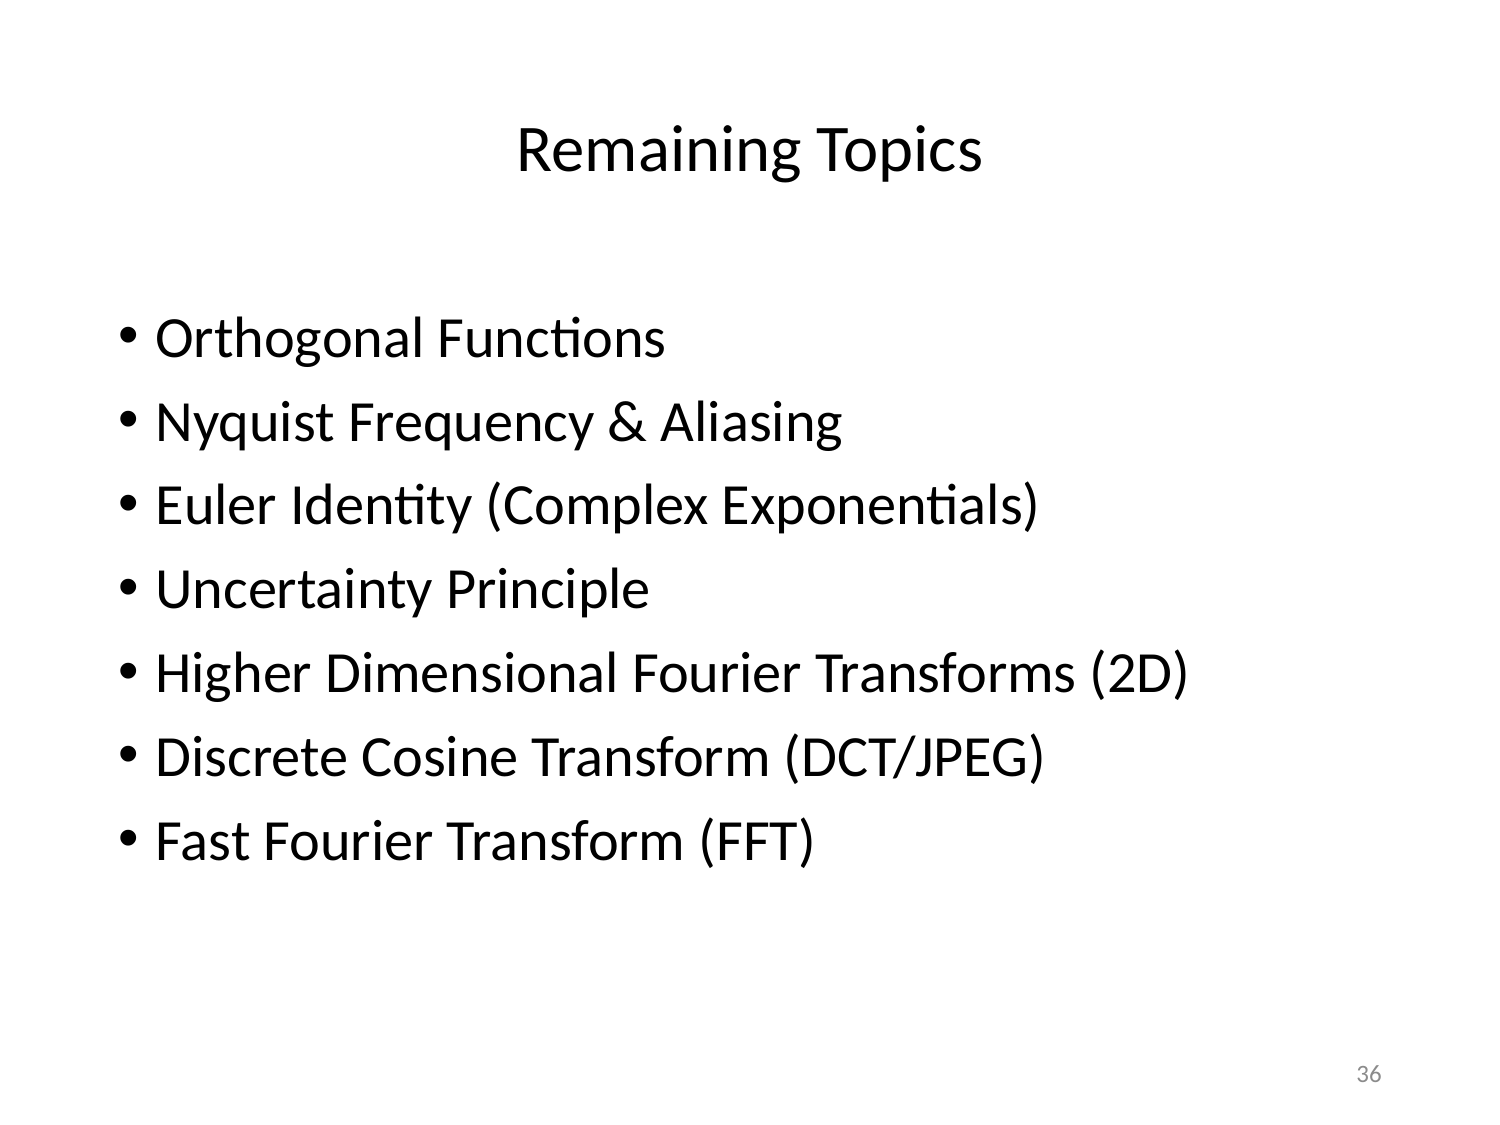

# Remaining Topics
Orthogonal Functions
Nyquist Frequency & Aliasing
Euler Identity (Complex Exponentials)
Uncertainty Principle
Higher Dimensional Fourier Transforms (2D)
Discrete Cosine Transform (DCT/JPEG)
Fast Fourier Transform (FFT)
36